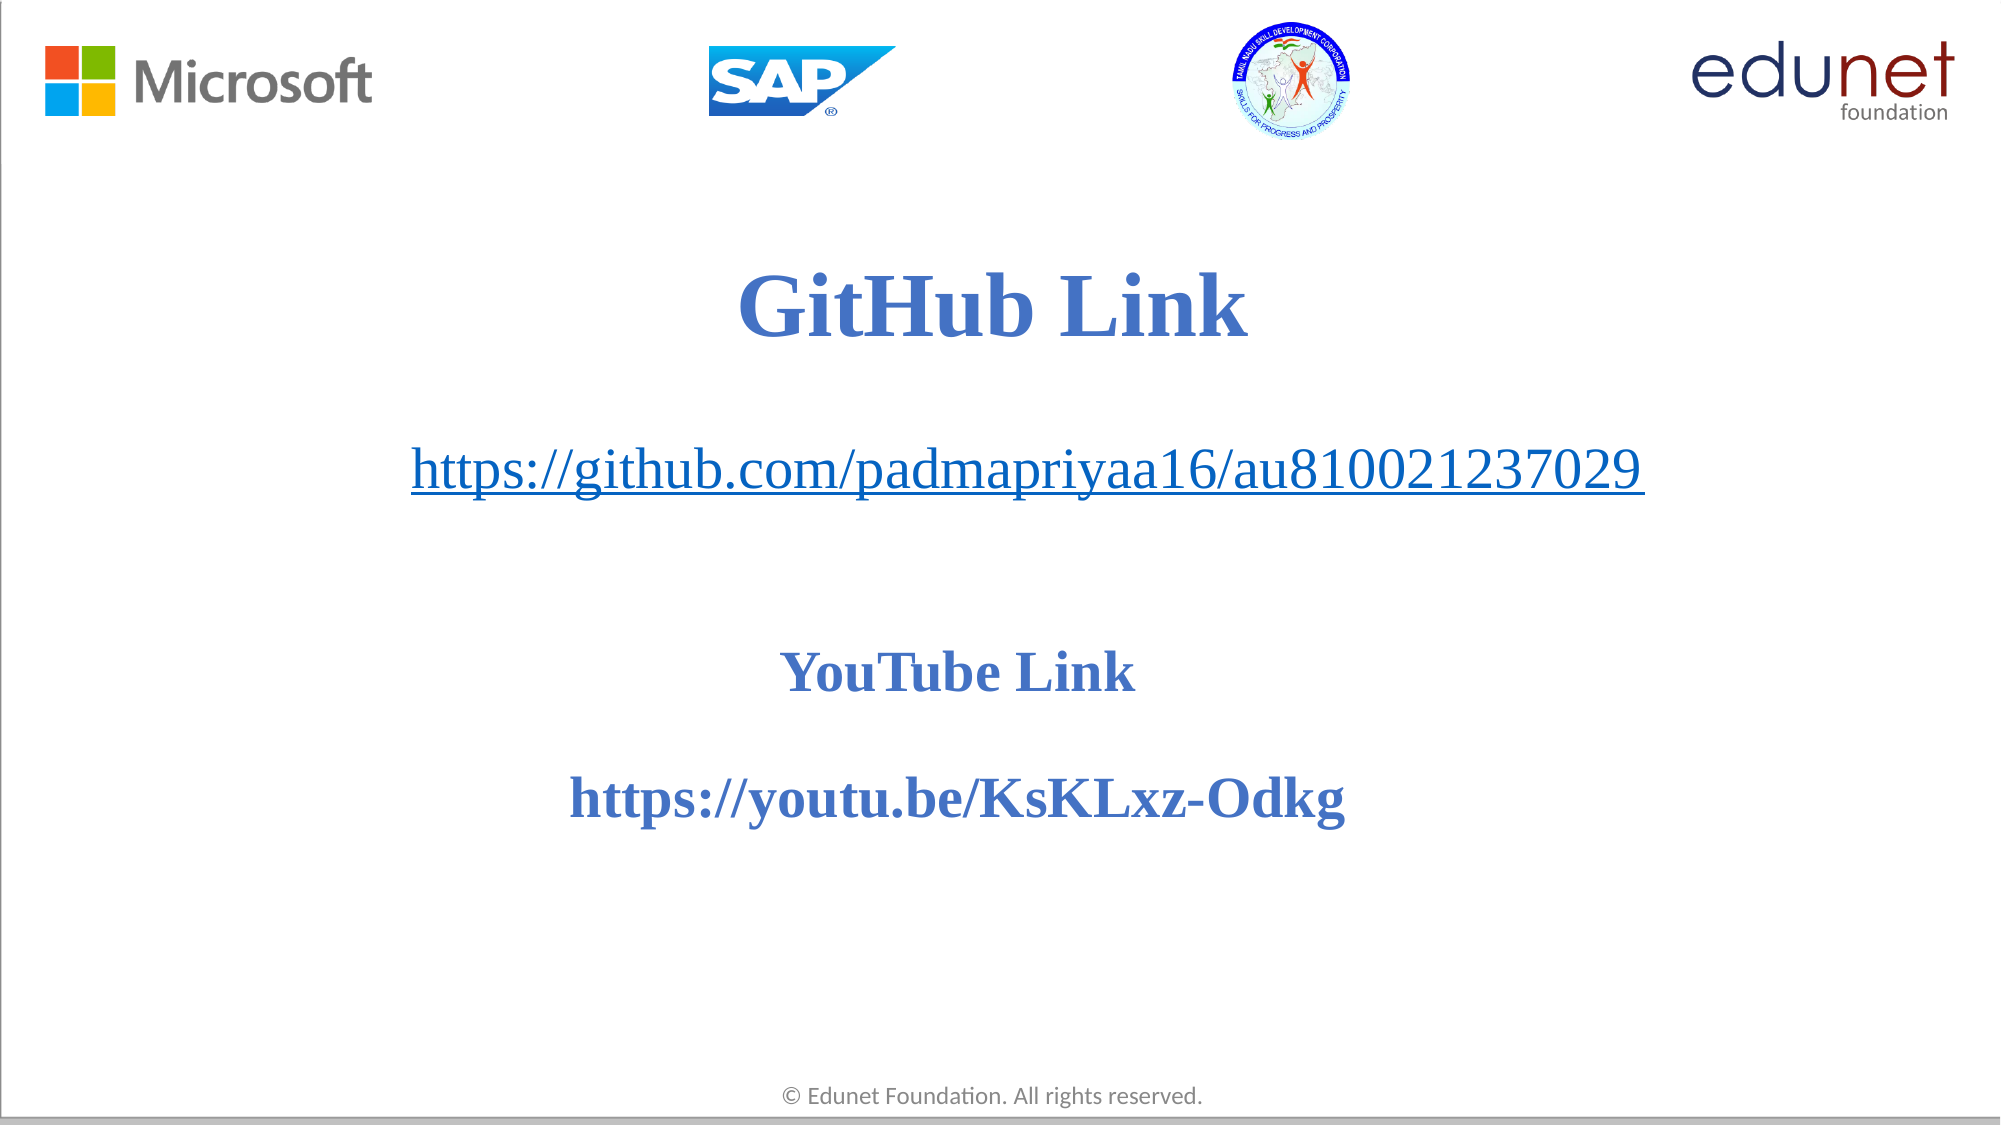

# GitHub Link
https://github.com/padmapriyaa16/au810021237029

YouTube Link

https://youtu.be/KsKLxz-Odkg
© Edunet Foundation. All rights reserved.